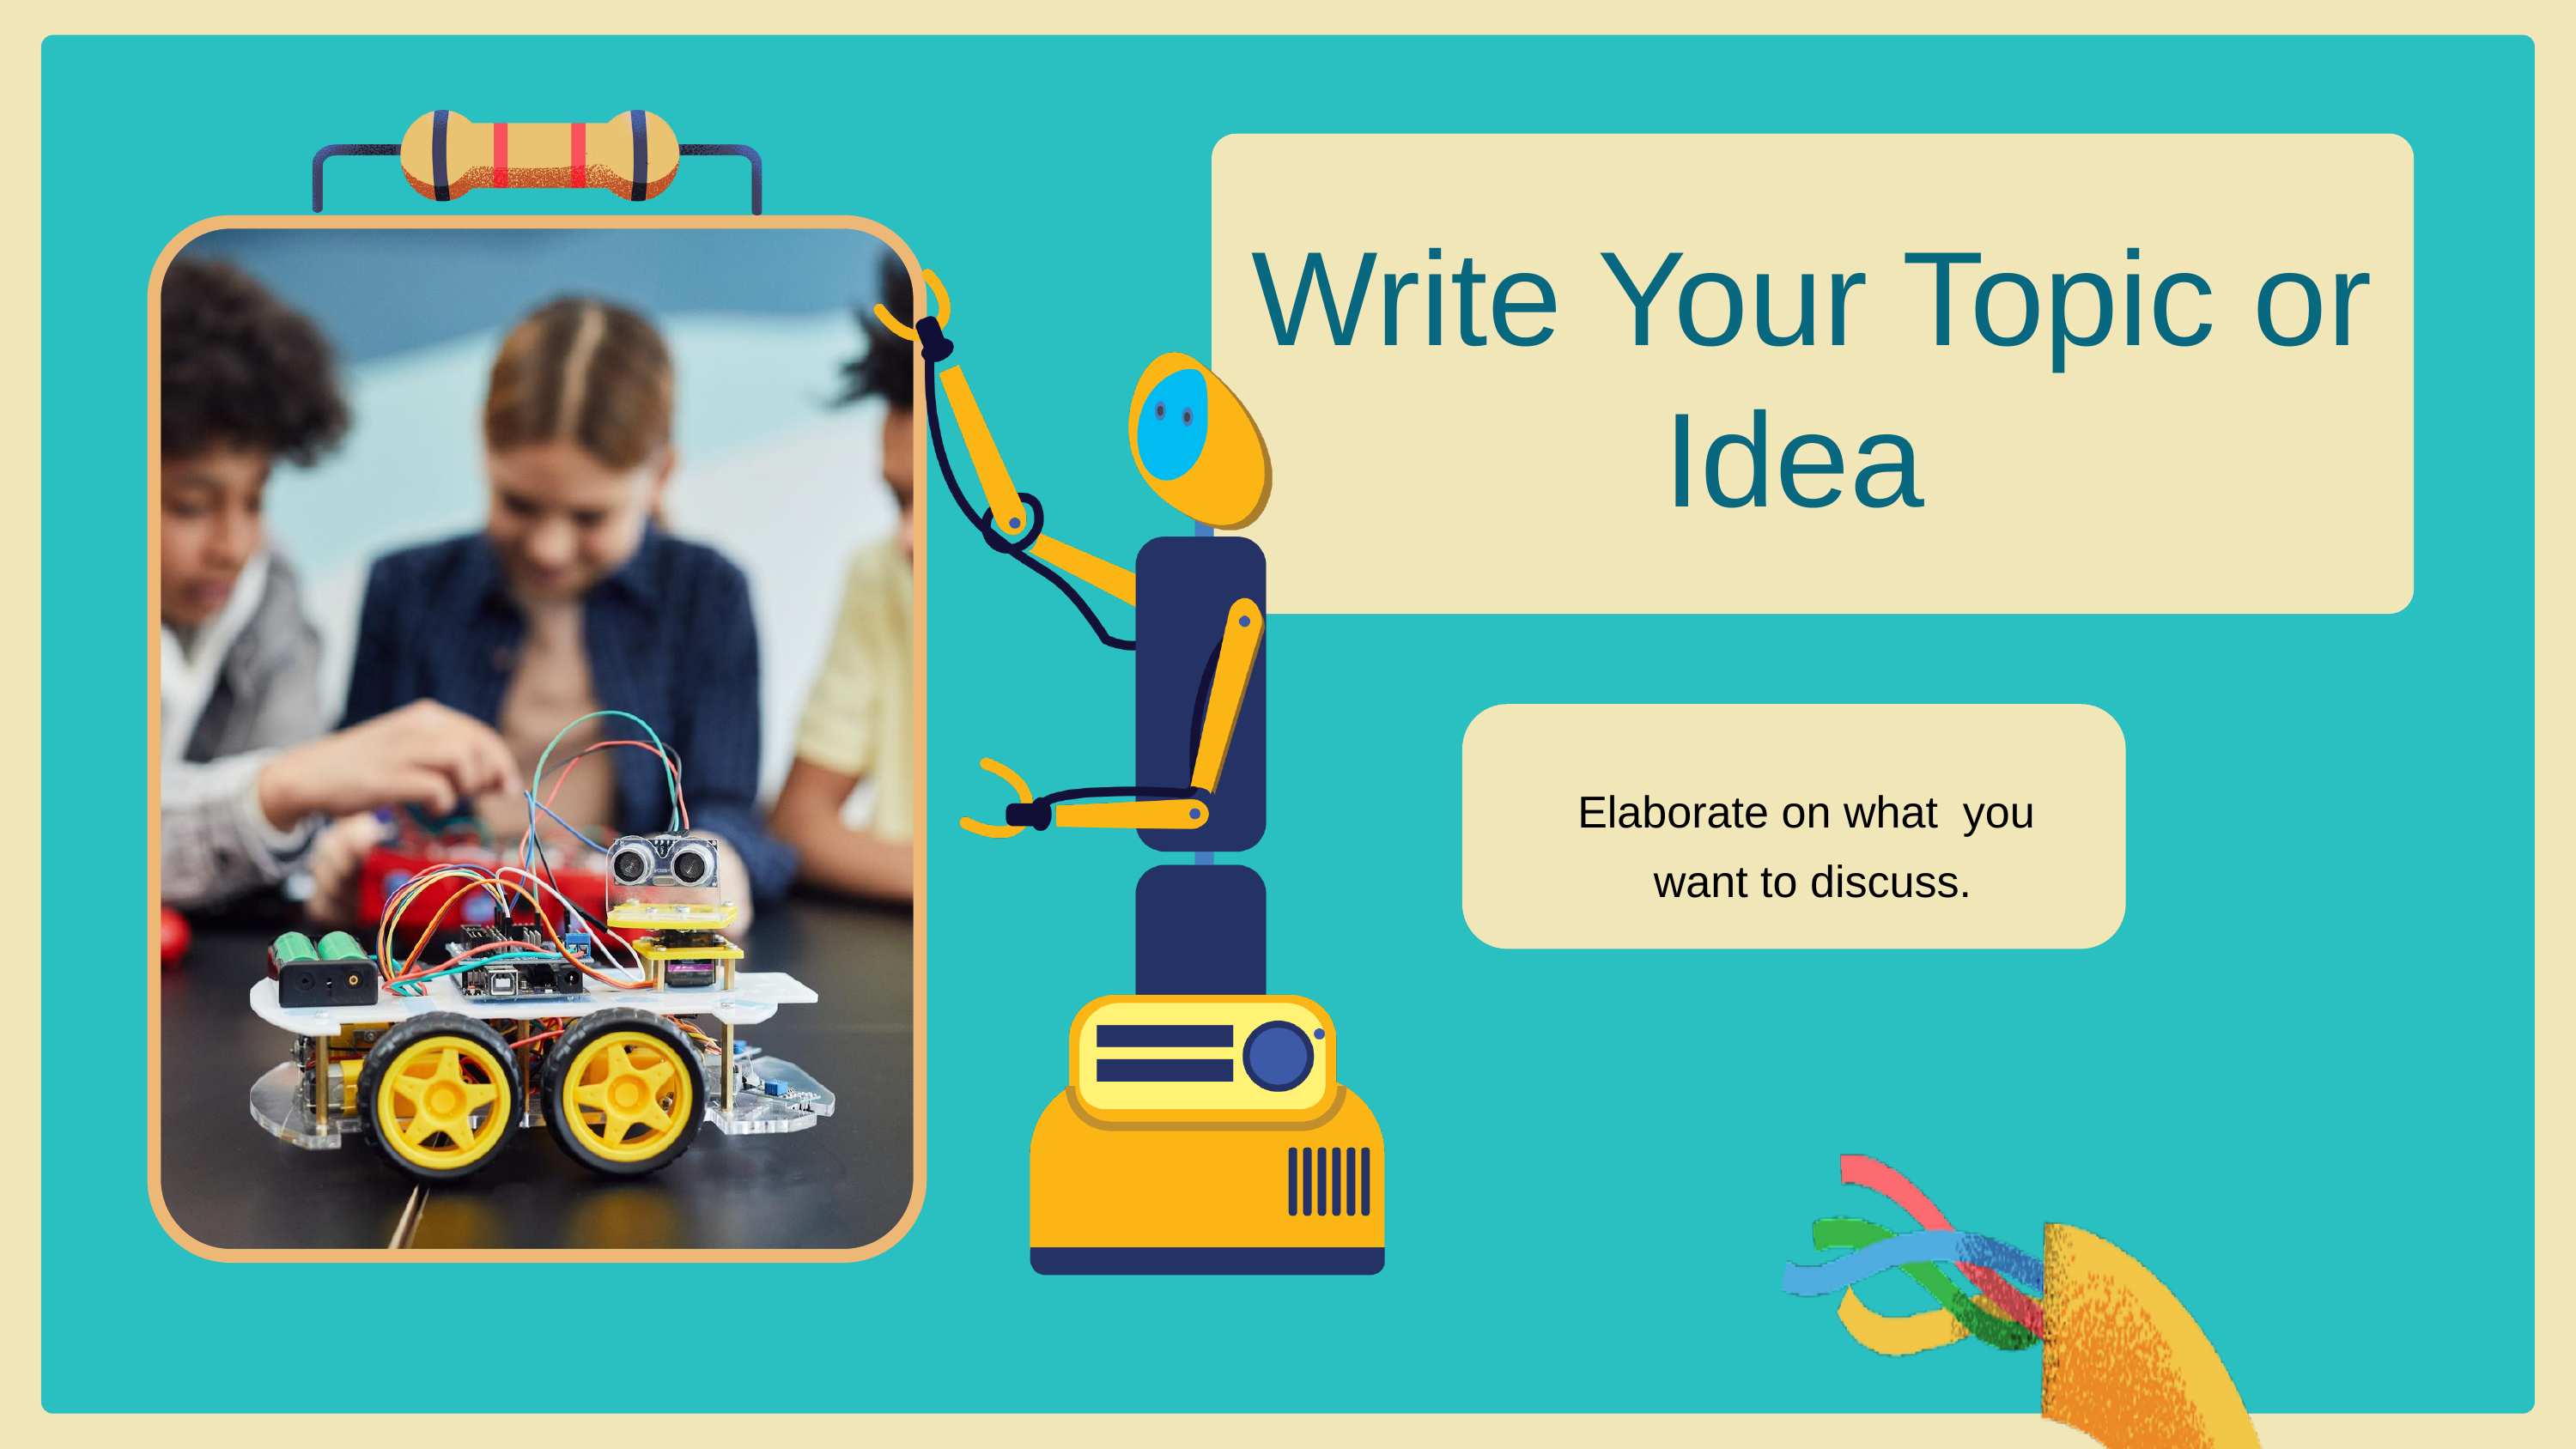

Write Your Topic or Idea

Elaborate on what  you
want to discuss.